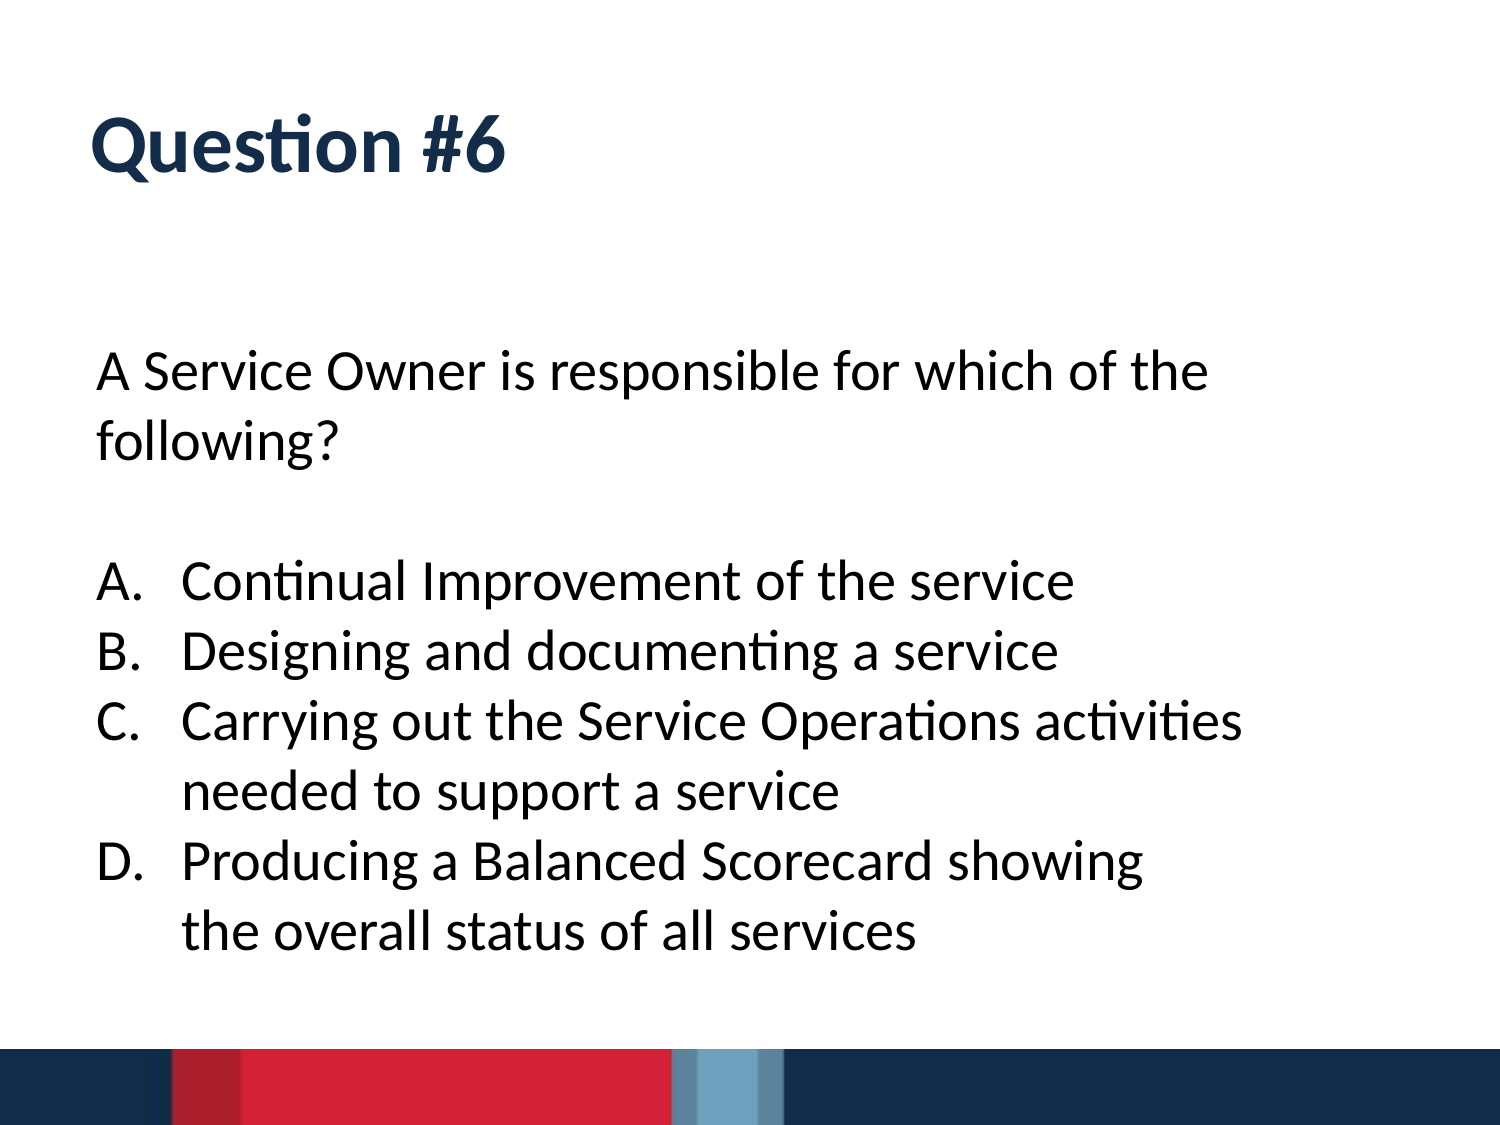

# Question #6
A Service Owner is responsible for which of the
following?

Continual Improvement of the service
Designing and documenting a service
Carrying out the Service Operations activities
needed to support a service
Producing a Balanced Scorecard showing
the overall status of all services